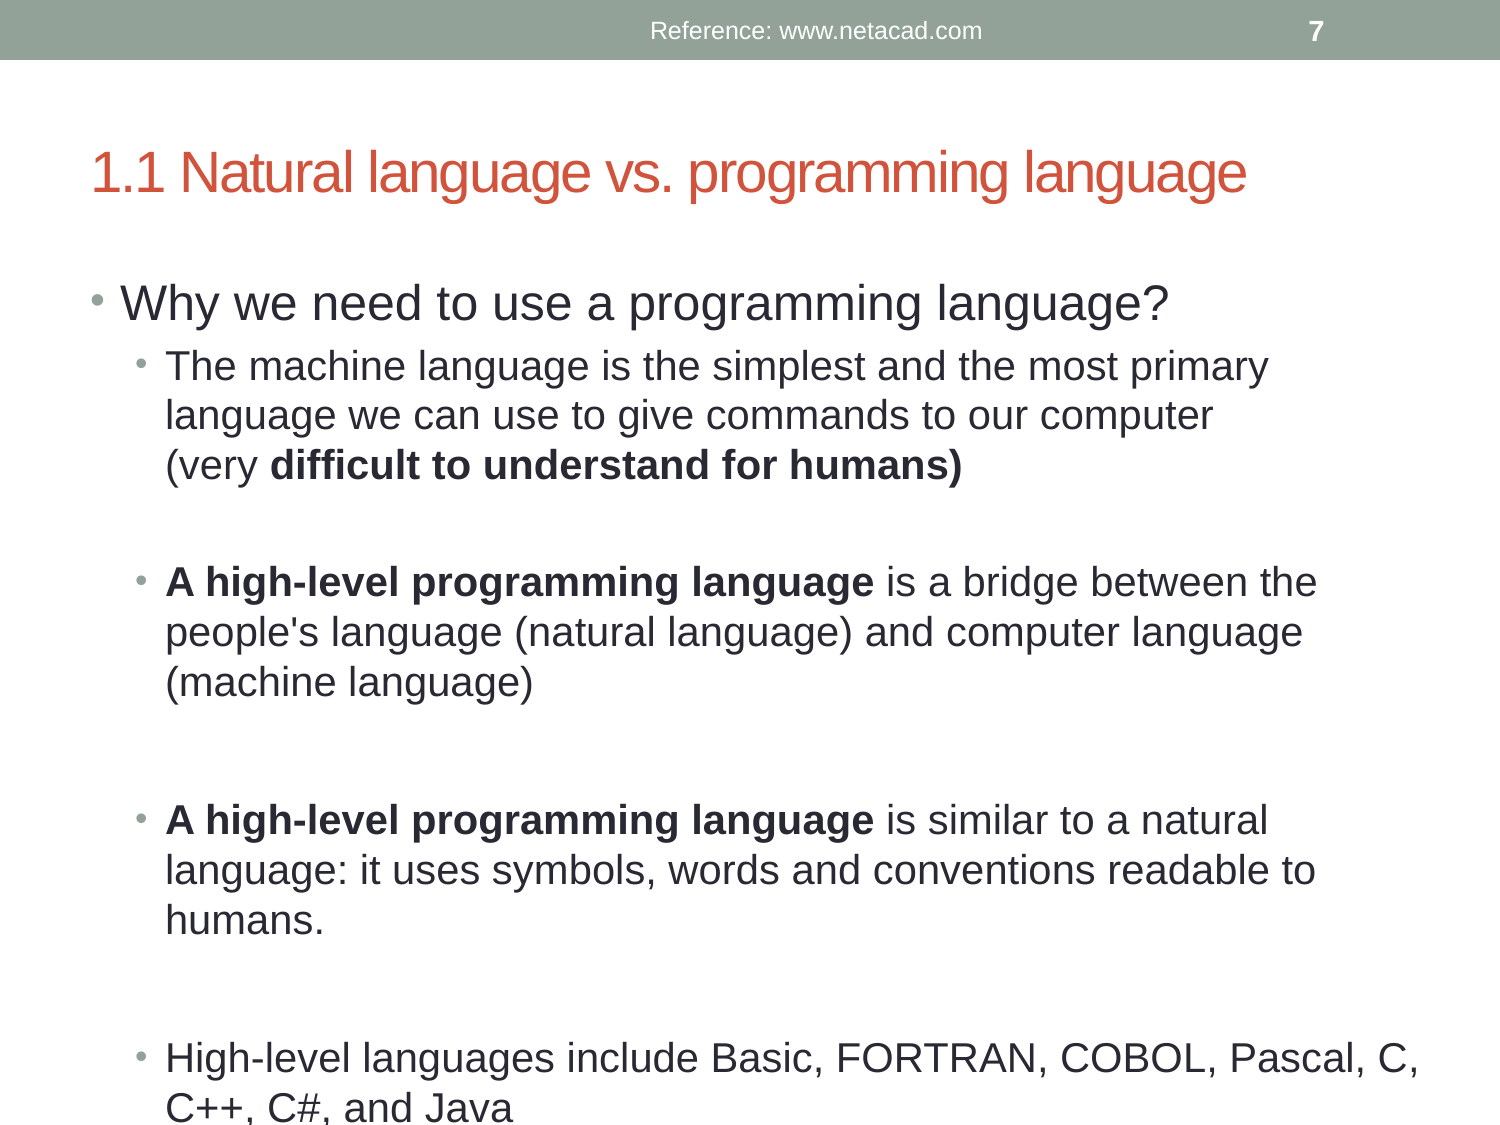

Reference: www.netacad.com
7
# 1.1 Natural language vs. programming language

Why we need to use a programming language?
The machine language is the simplest and the most primary language we can use to give commands to our computer (very difficult to understand for humans)

A high-level programming language is a bridge between the people's language (natural language) and computer language (machine language)

A high-level programming language is similar to a natural language: it uses symbols, words and conventions readable to humans.

High-level languages include Basic, FORTRAN, COBOL, Pascal, C, C++, C#, and Java